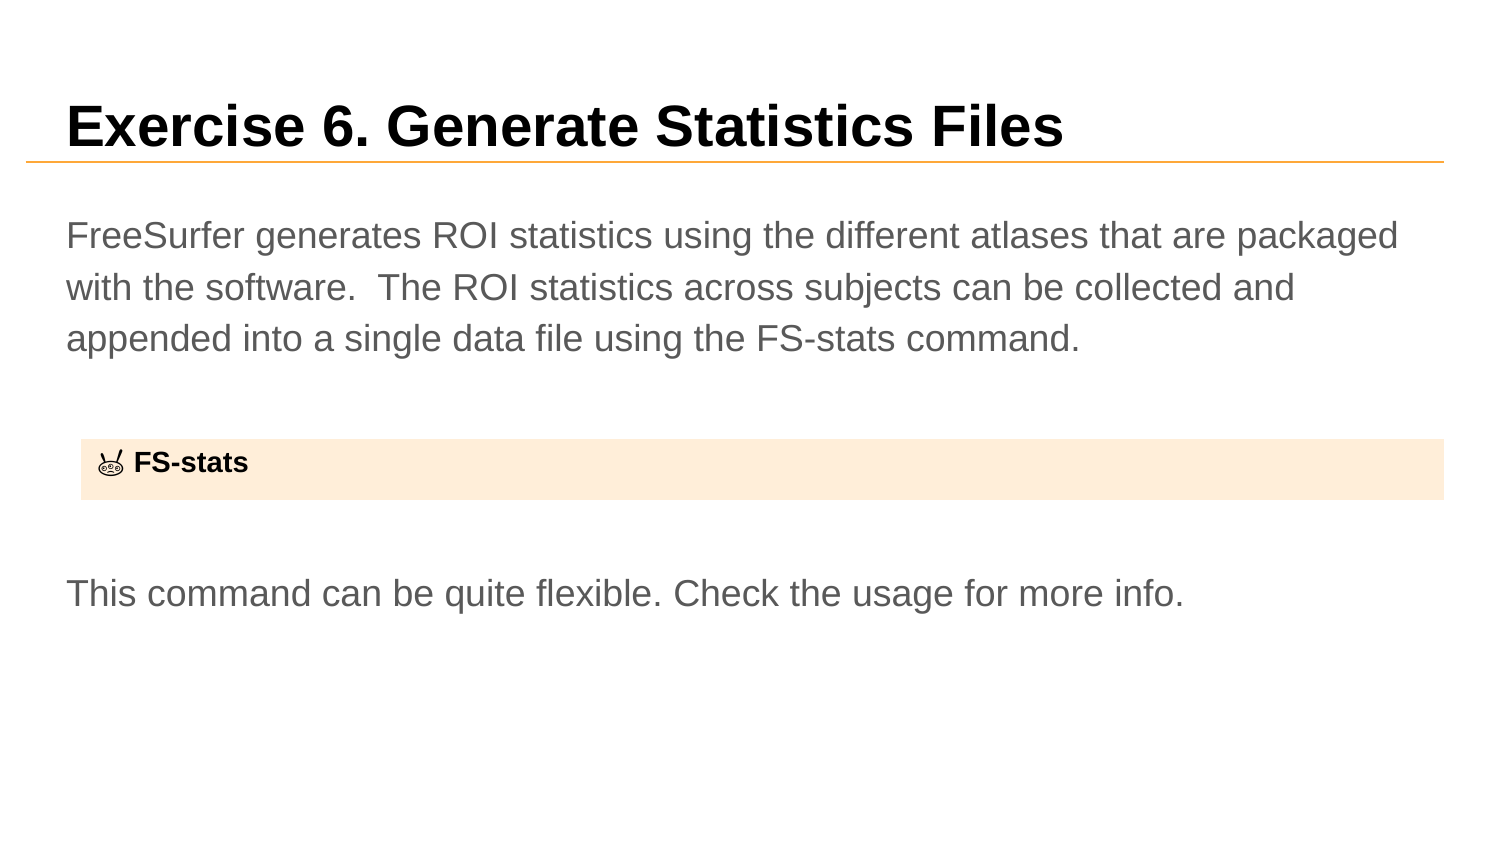

# Exercise 6. Generate Statistics Files
FreeSurfer generates ROI statistics using the different atlases that are packaged with the software.  The ROI statistics across subjects can be collected and appended into a single data file using the FS-stats command.

This command can be quite flexible. Check the usage for more info.
| 👾 FS-stats |
| --- |